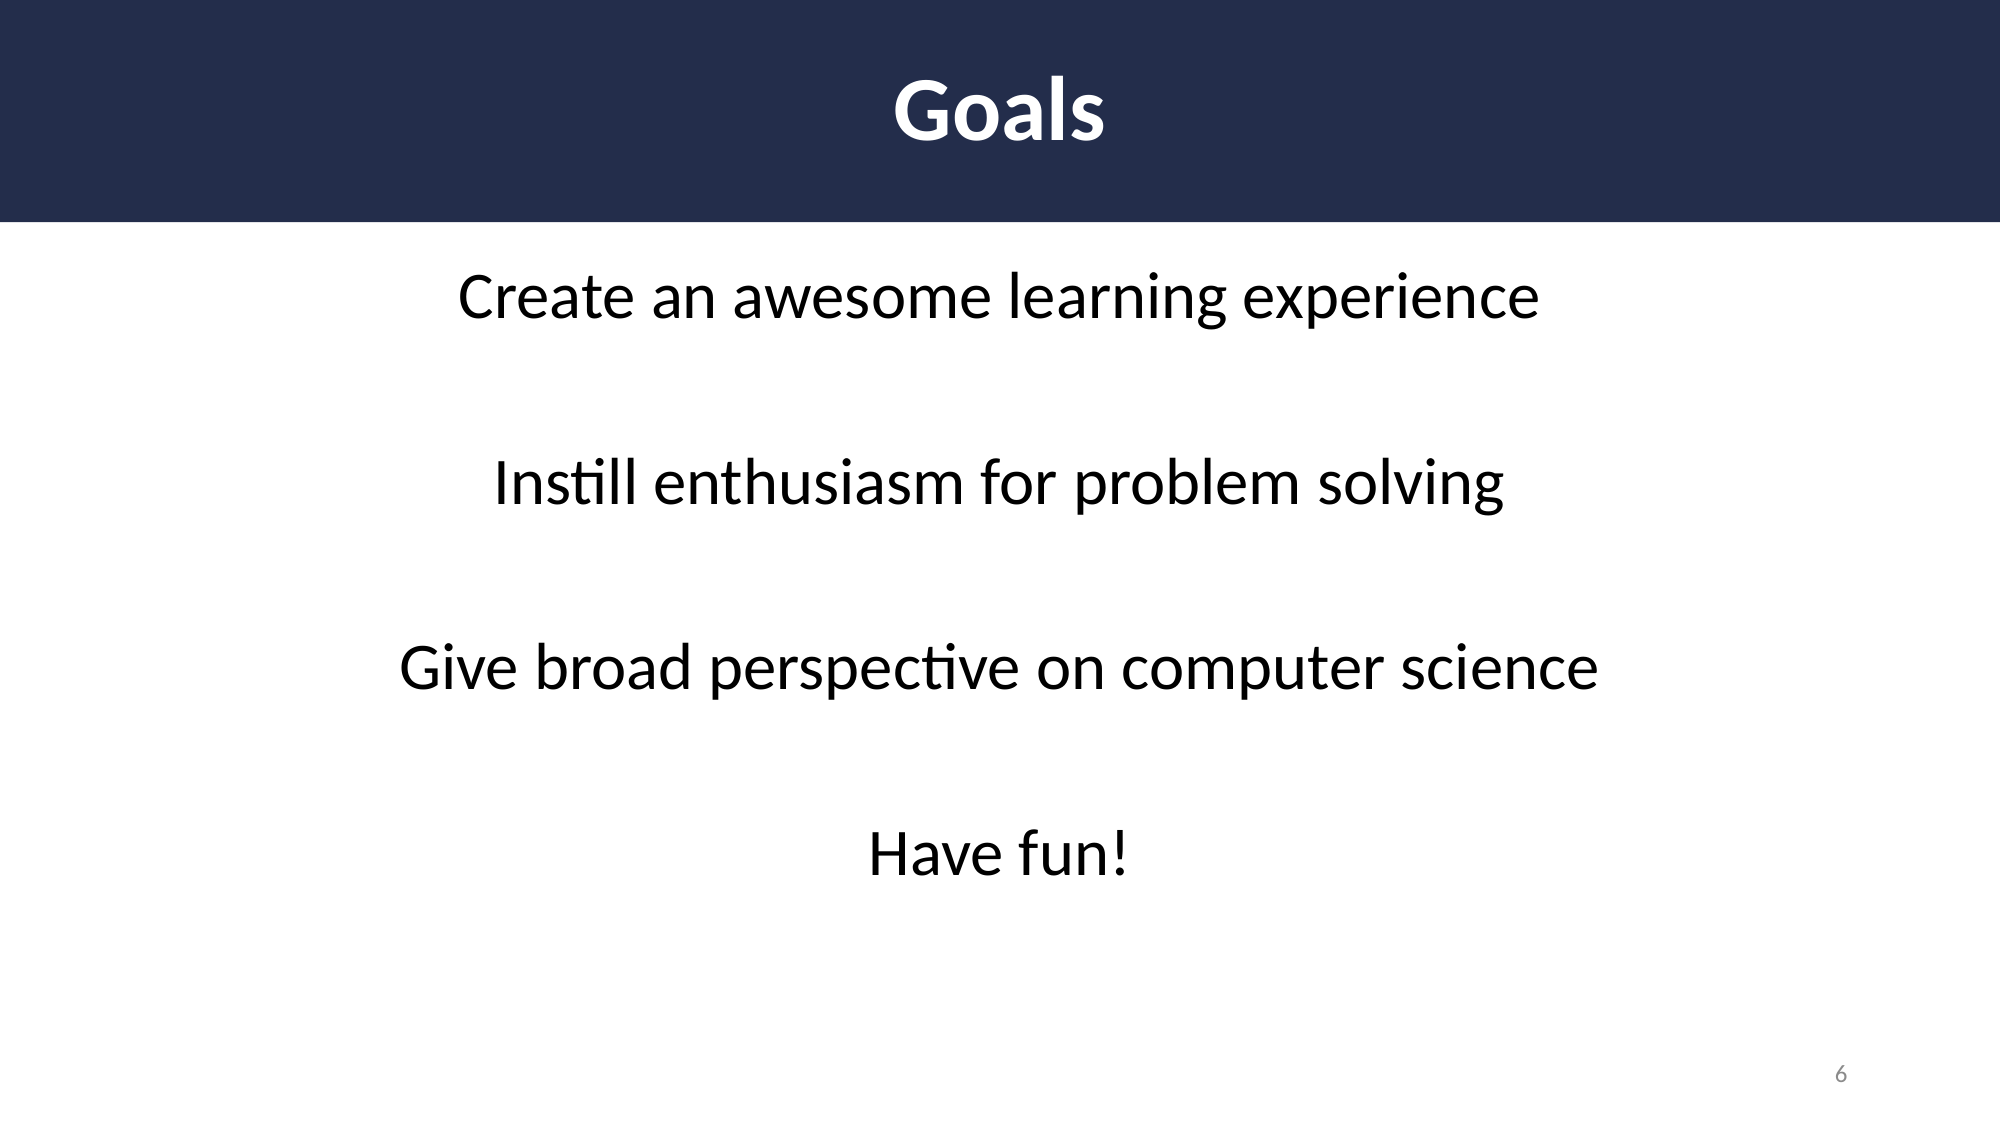

# Goals
Create an awesome learning experience

Instill enthusiasm for problem solving

Give broad perspective on computer science

Have fun!

6